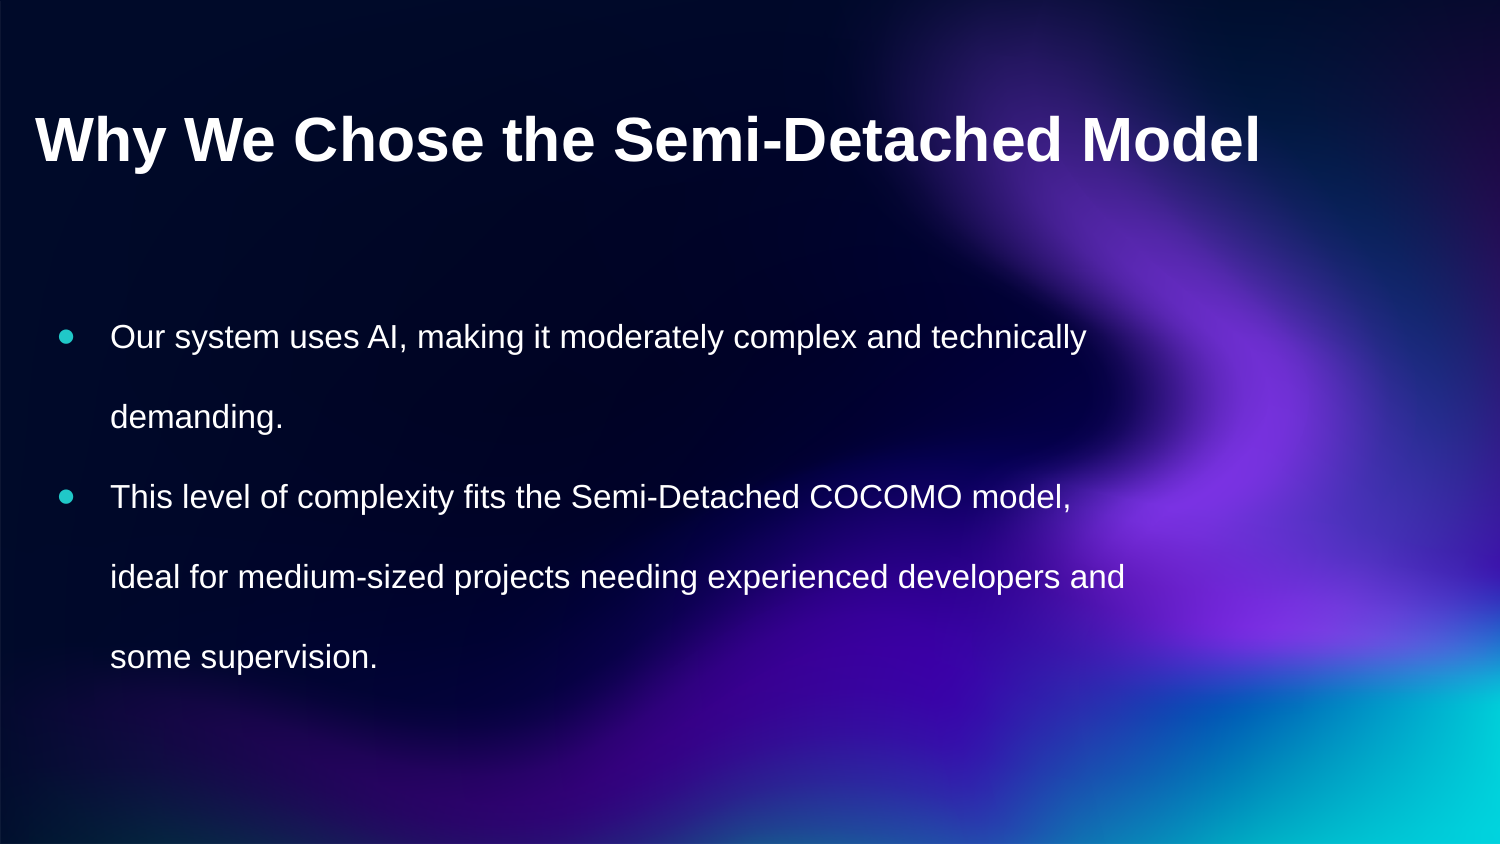

# Why We Chose the Semi-Detached Model
Our system uses AI, making it moderately complex and technically demanding.
This level of complexity fits the Semi-Detached COCOMO model, ideal for medium-sized projects needing experienced developers and some supervision.